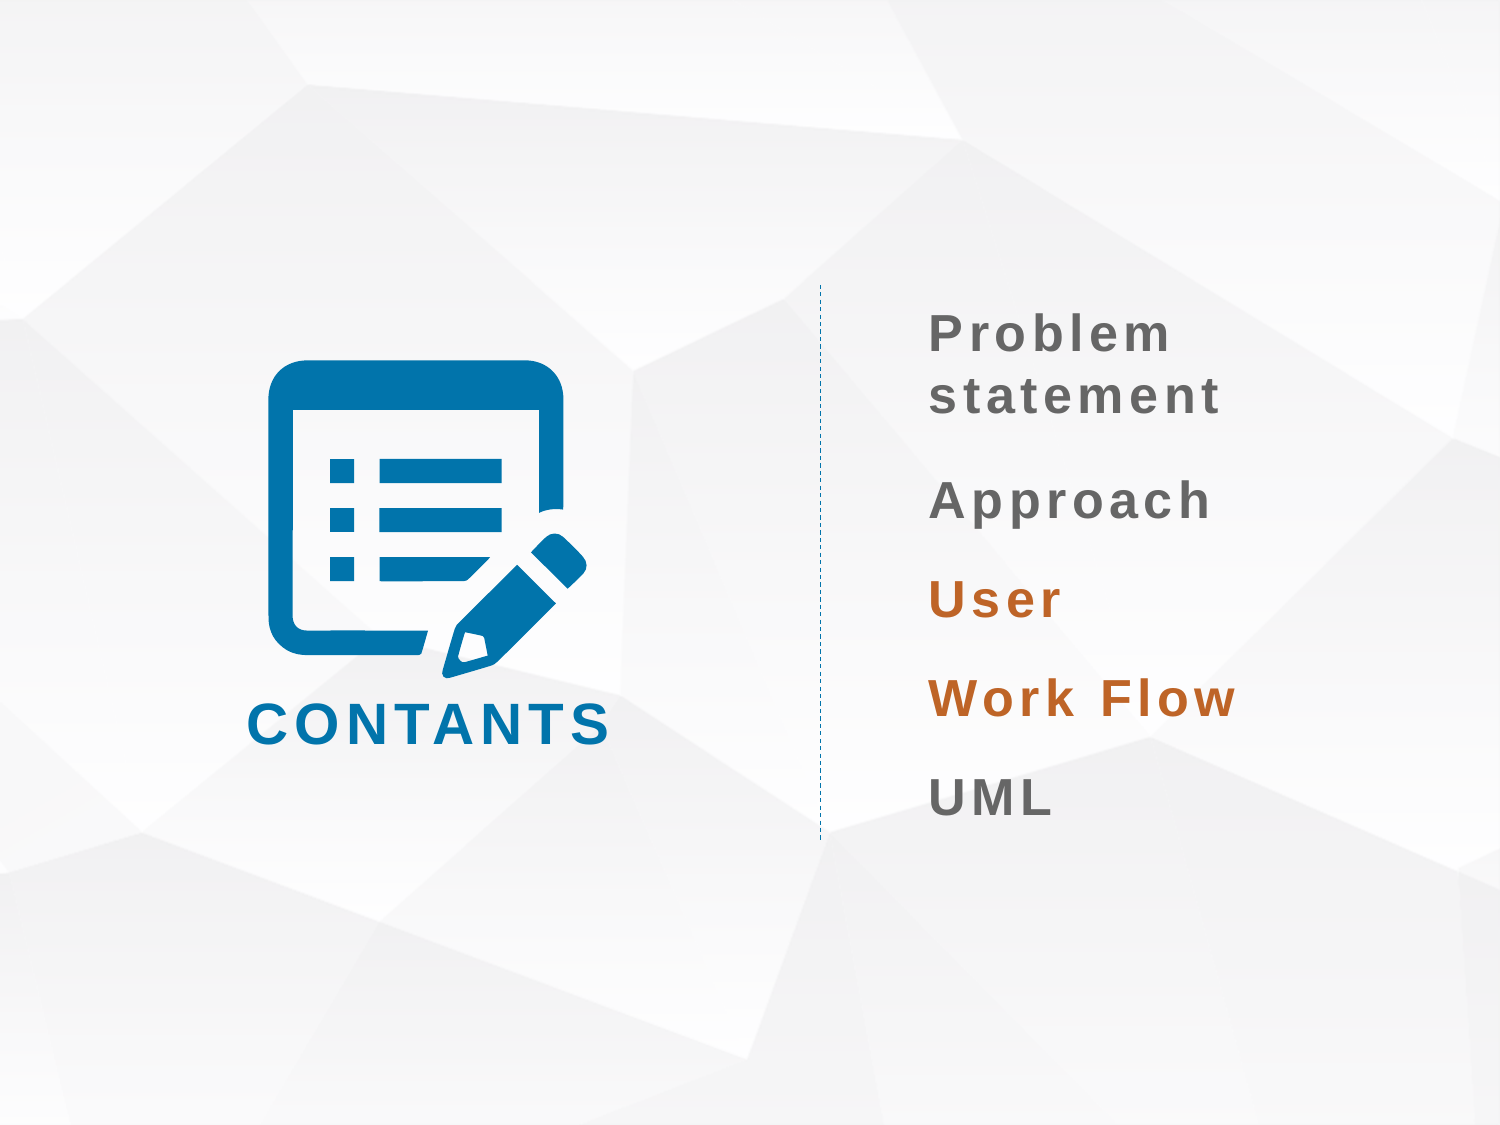

Problem statement

Approach
User
Work Flow
CONTANTS
UML